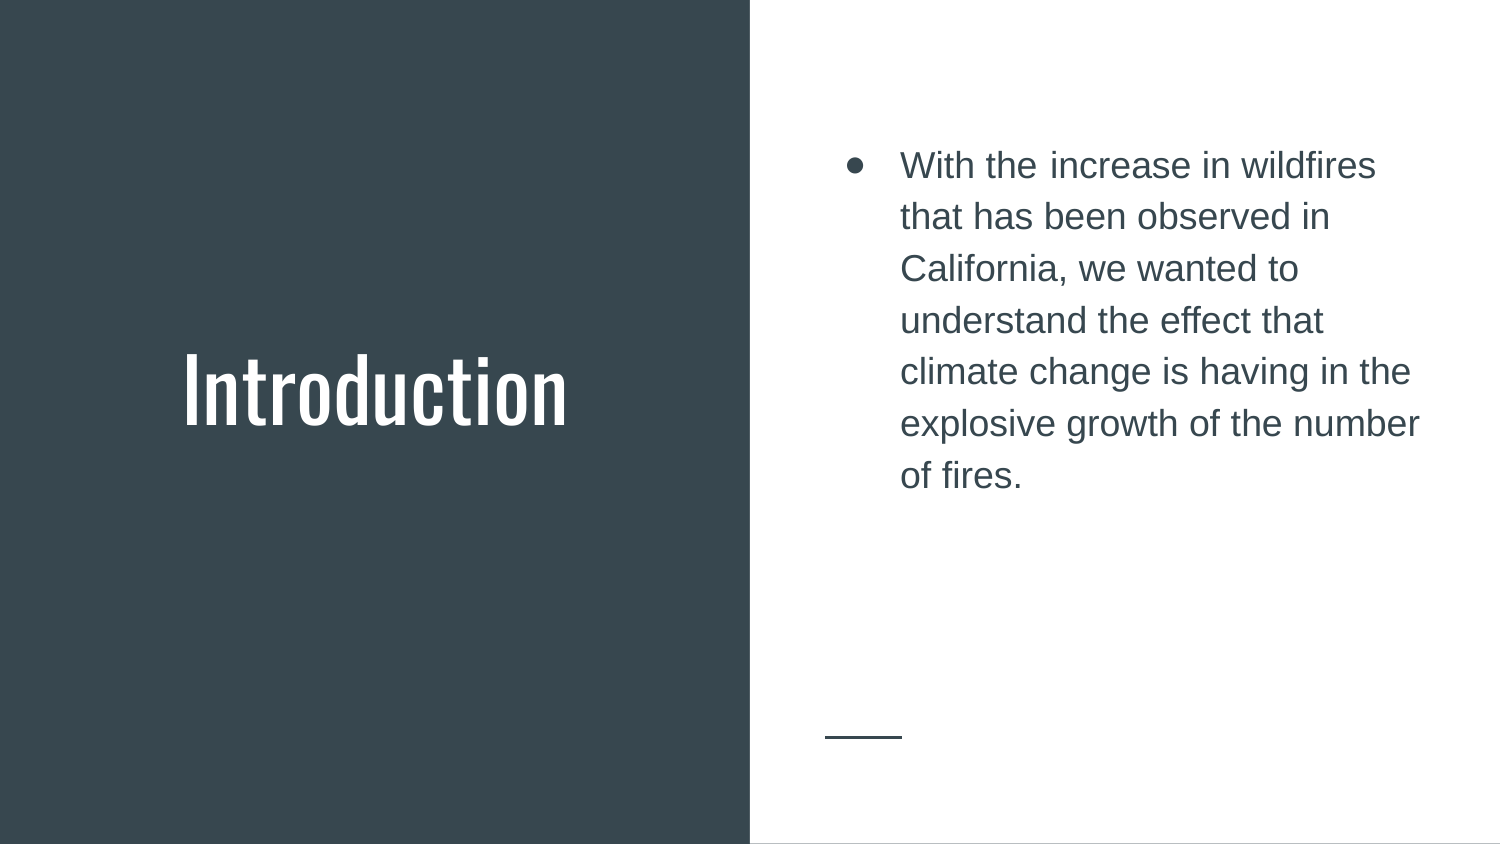

With the 	increase in wildfires that has been observed in California, we wanted to understand the effect that climate change is having in the explosive growth of the number of fires.
# Introduction